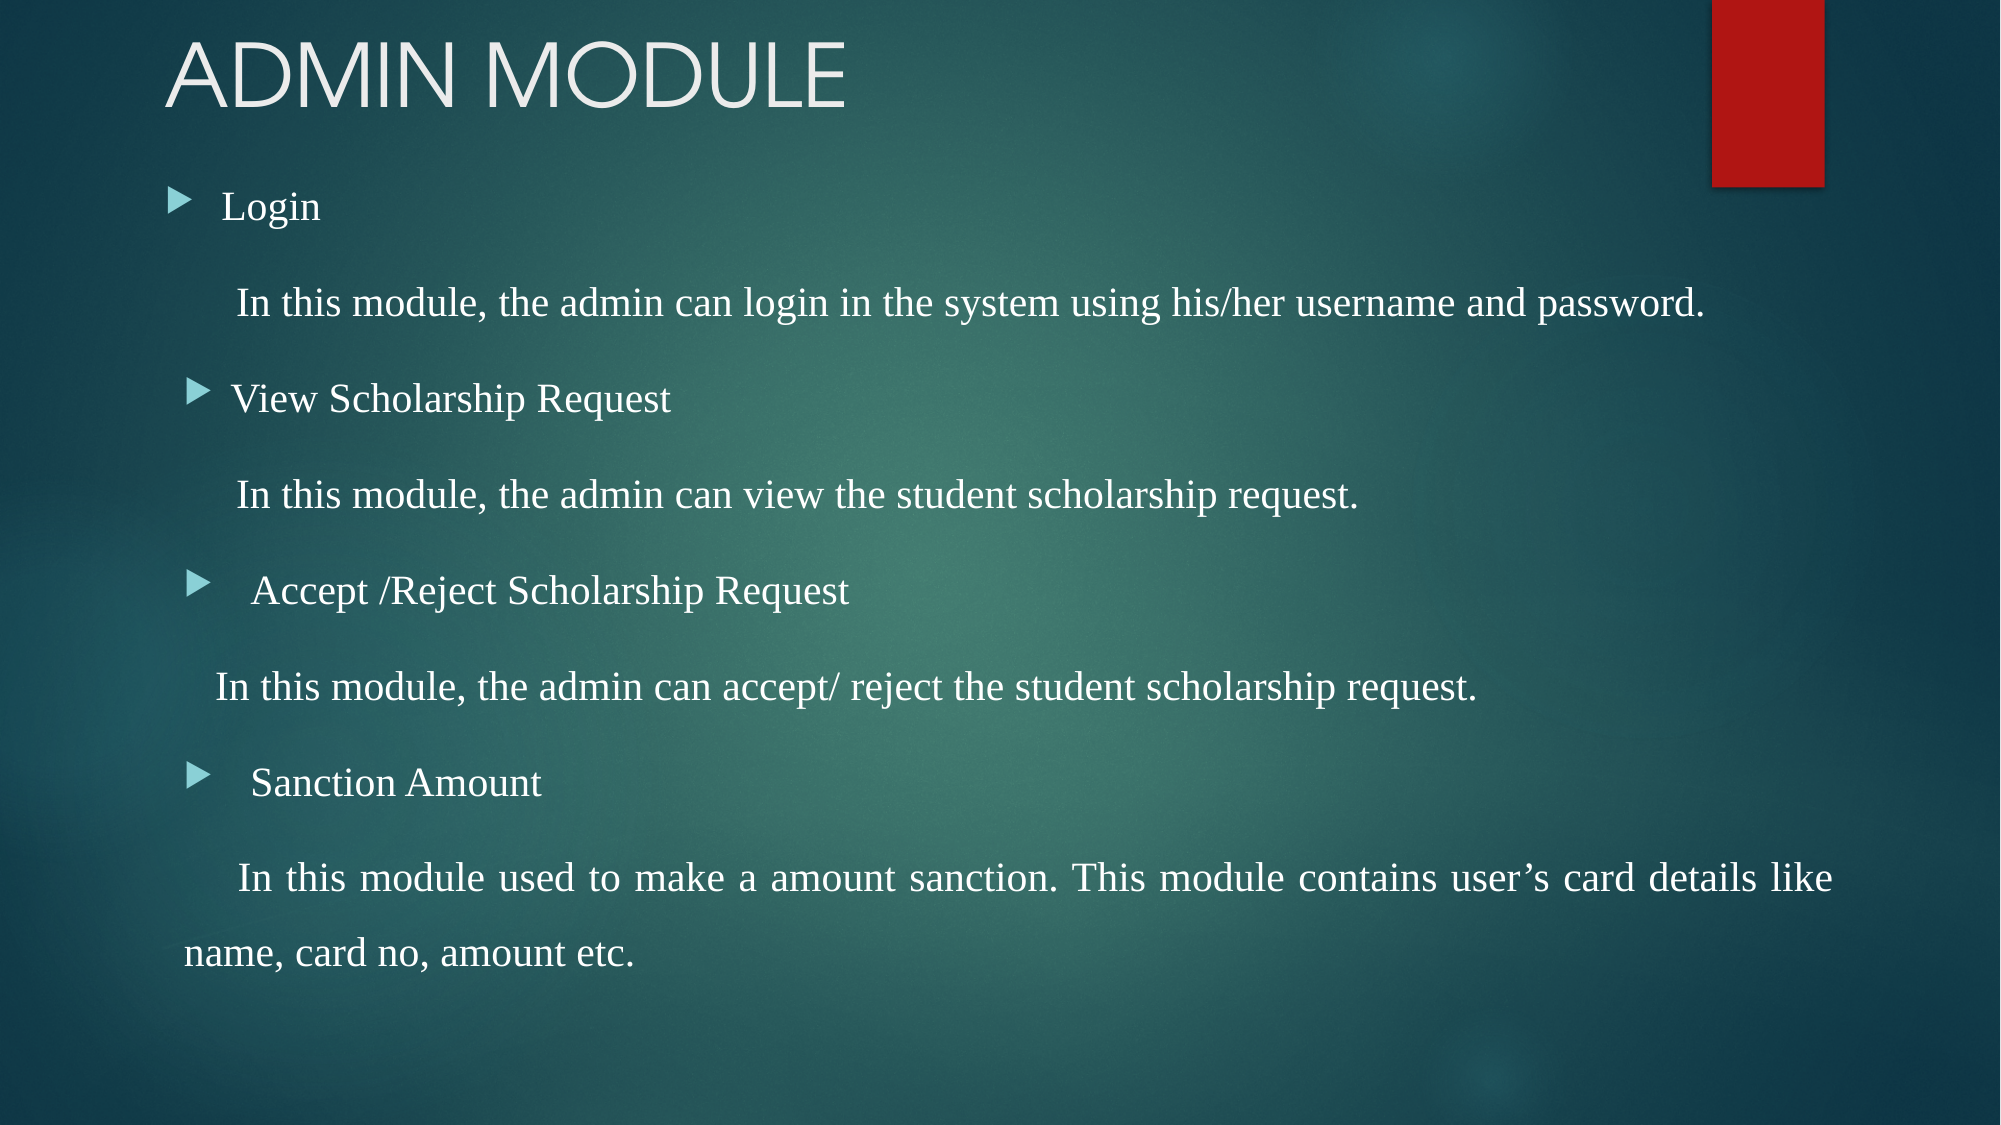

# ADMIN MODULE
Login
     In this module, the admin can login in the system using his/her username and password.
View Scholarship Request
     In this module, the admin can view the student scholarship request.
 Accept /Reject Scholarship Request
   In this module, the admin can accept/ reject the student scholarship request.
 Sanction Amount
    In this module used to make a amount sanction. This module contains user’s card details like name, card no, amount etc.